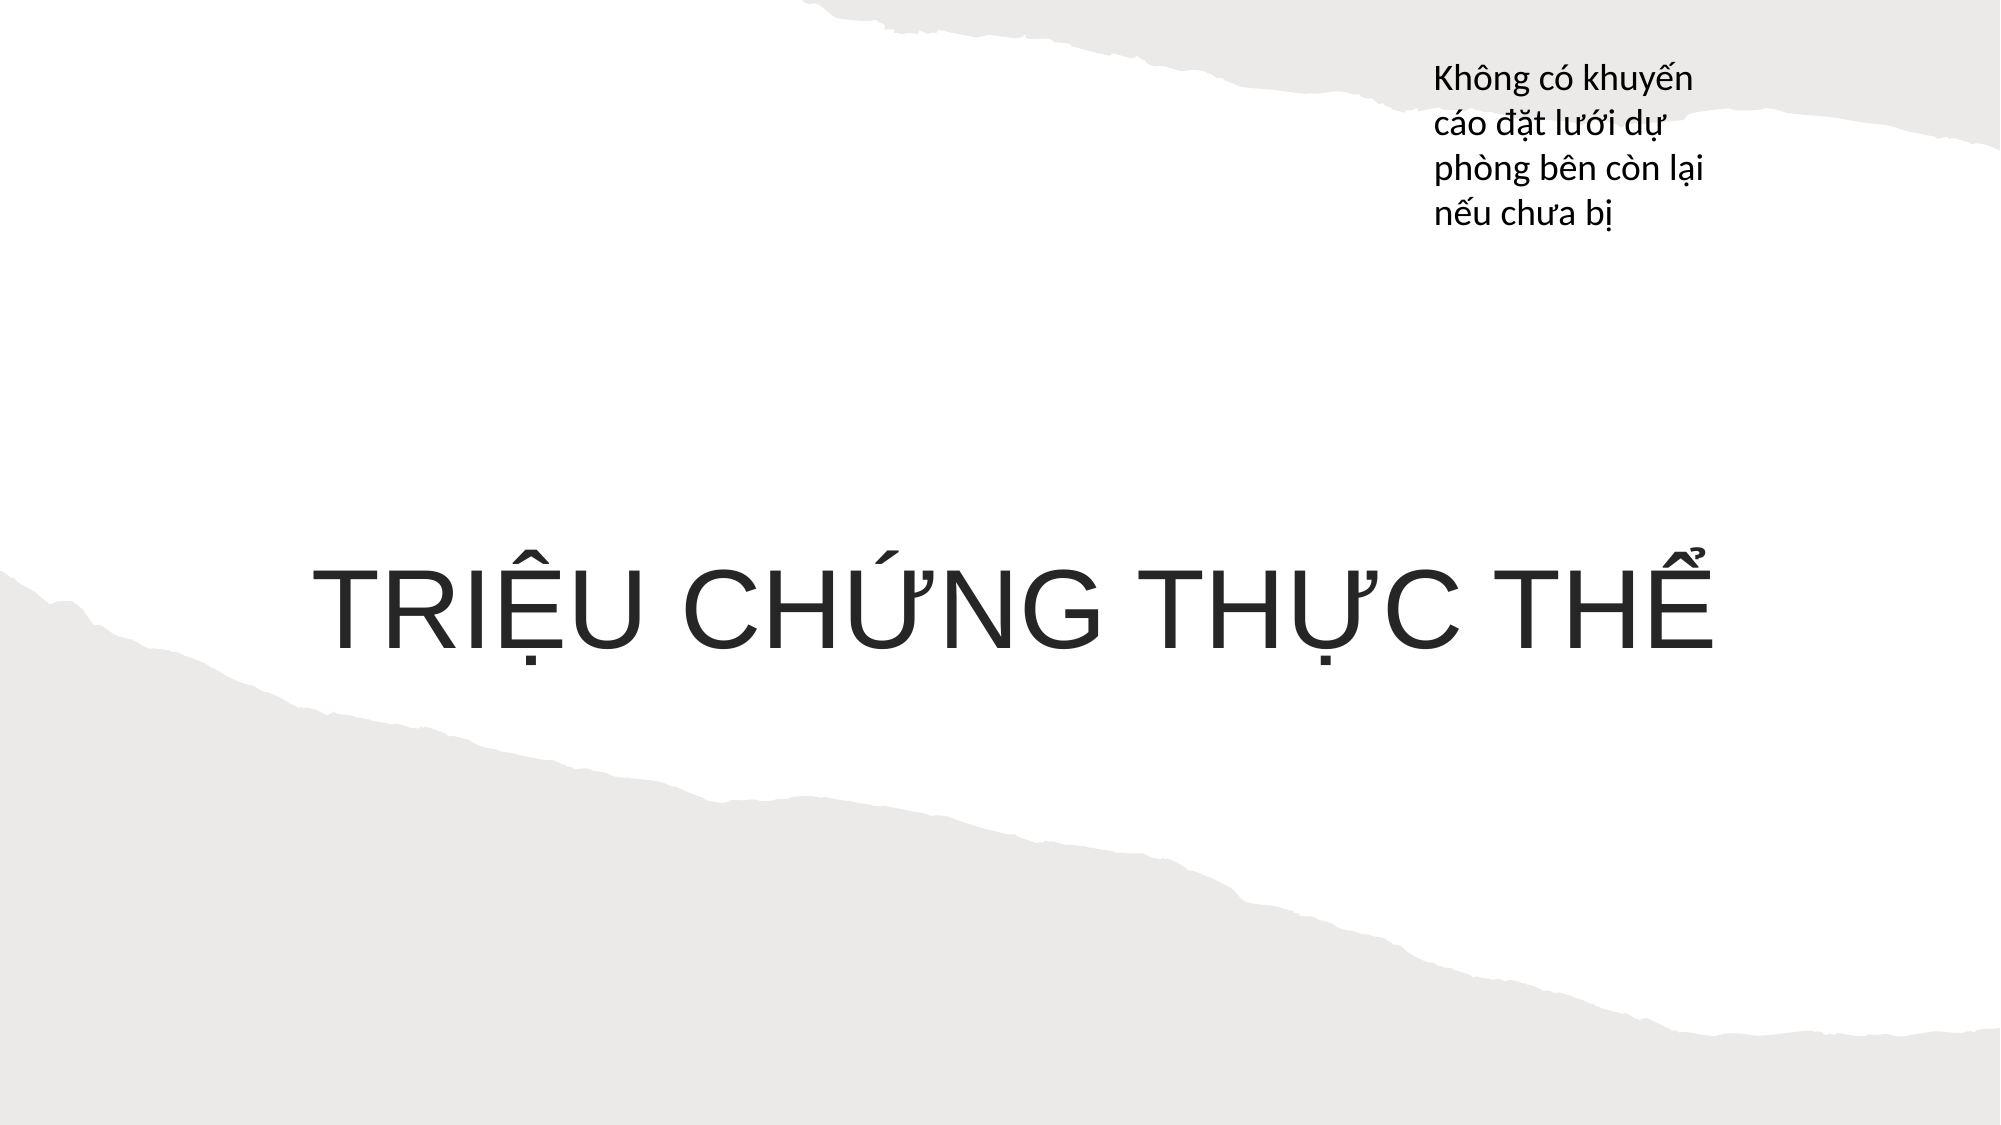

Không có khuyến cáo đặt lưới dự phòng bên còn lại nếu chưa bị
# TRIỆU CHỨNG THỰC THỂ